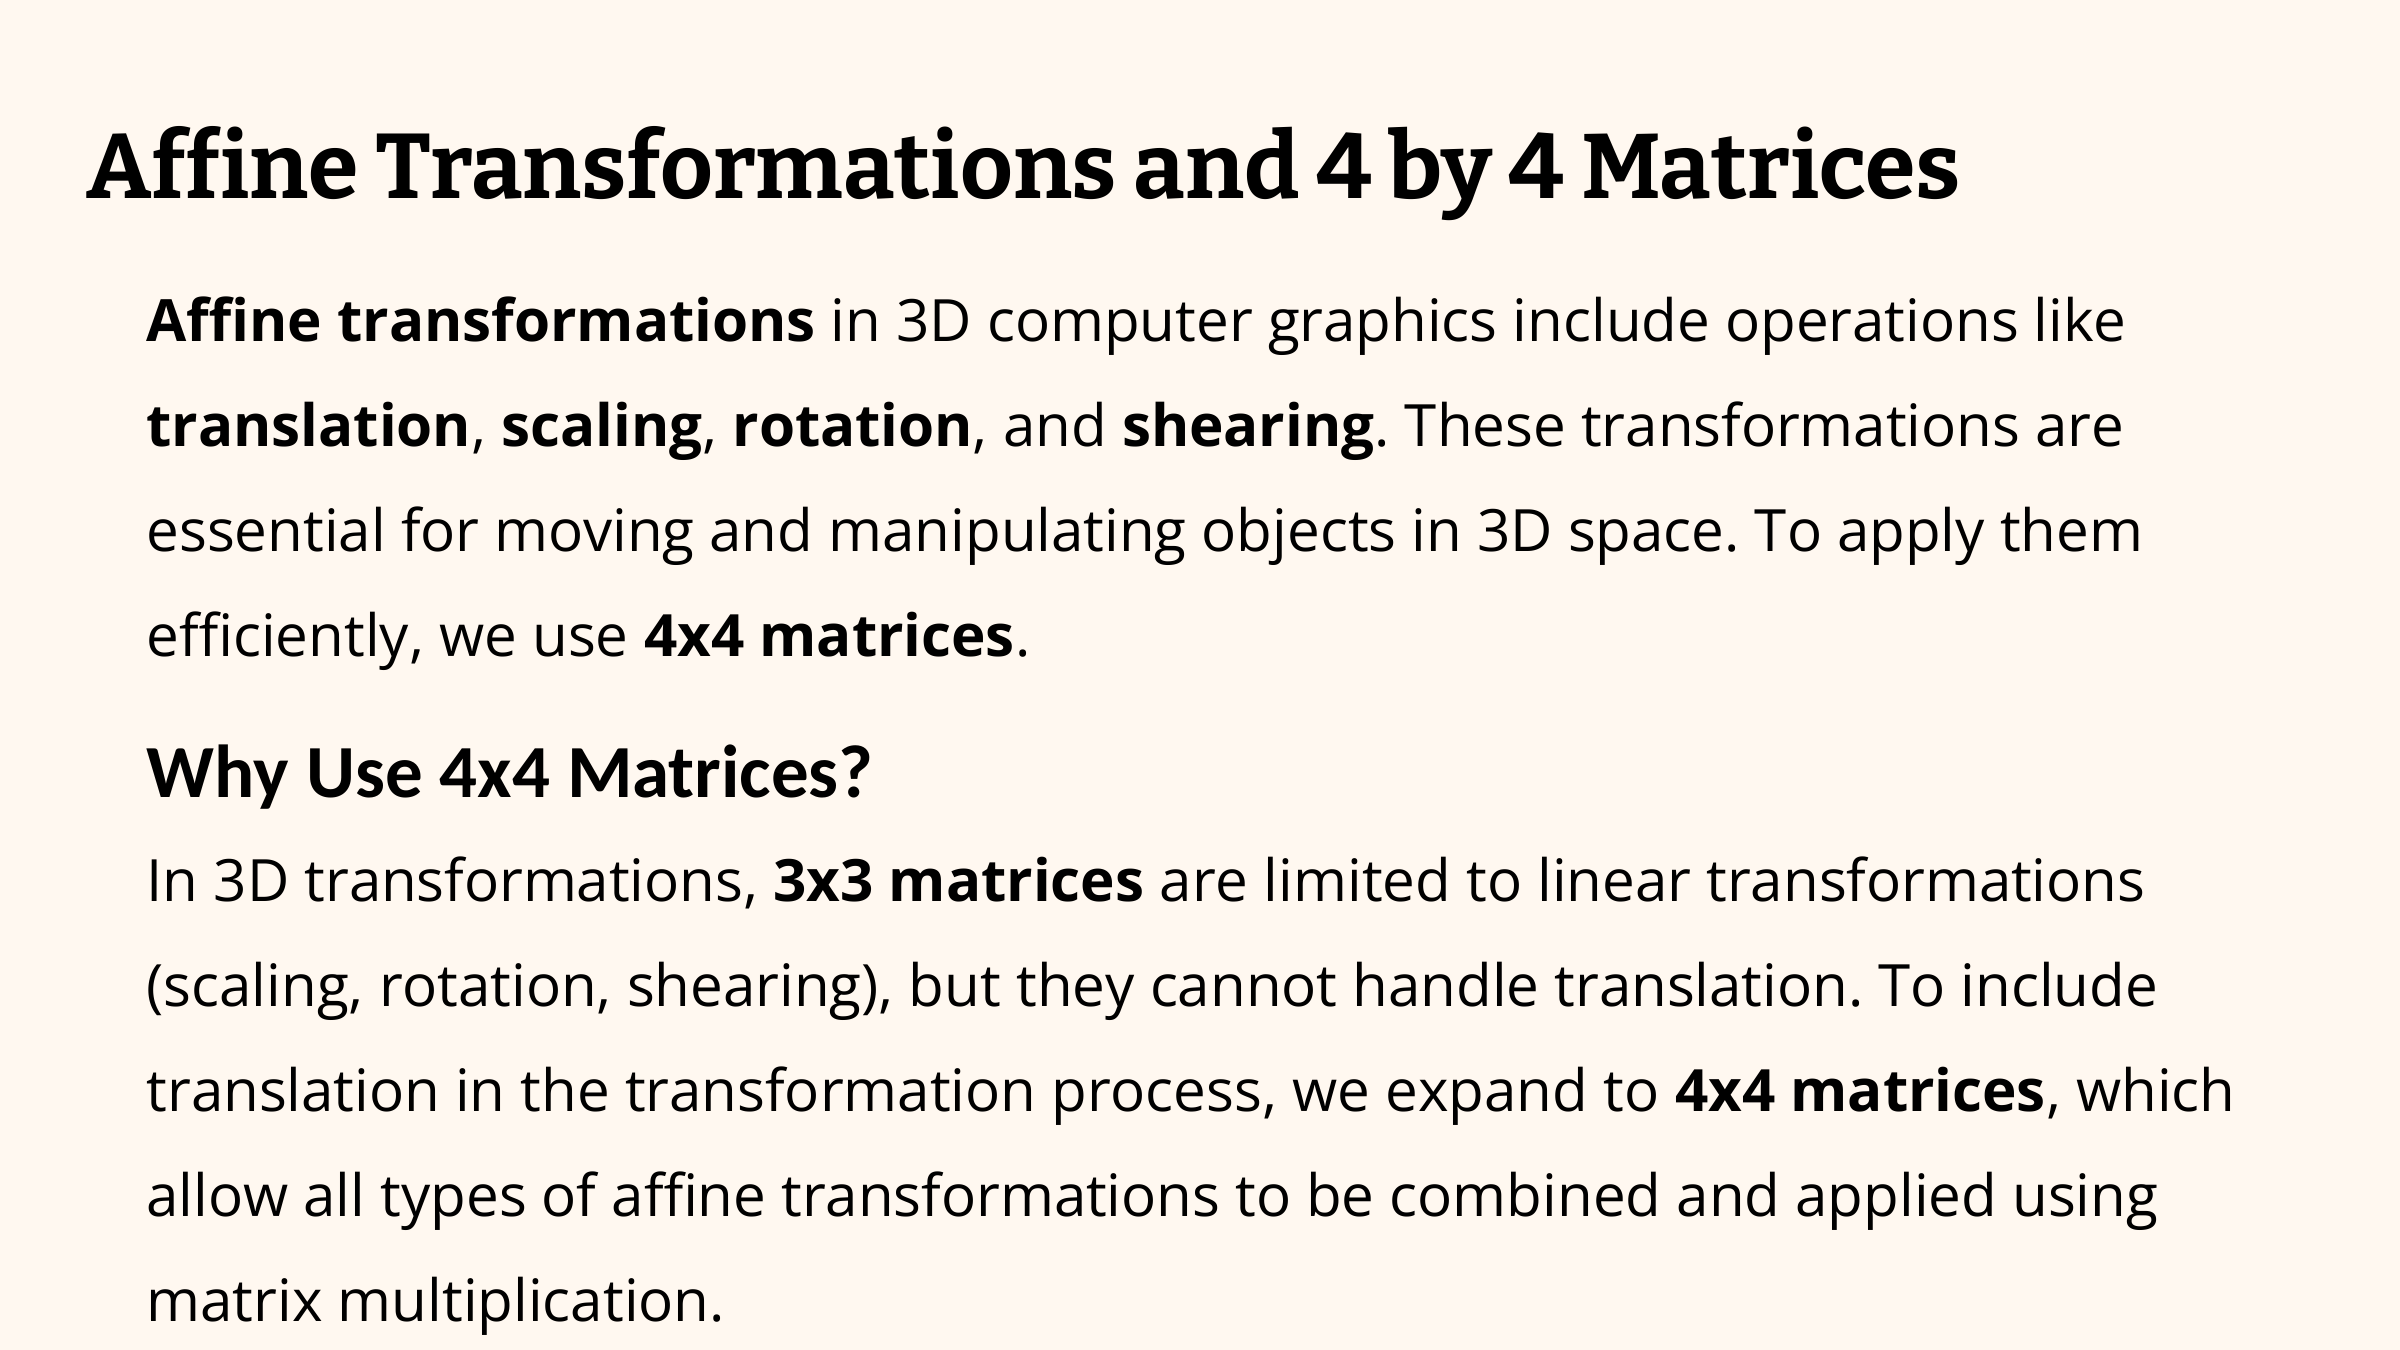

Affine Transformations and 4 by 4 Matrices
Affine transformations in 3D computer graphics include operations like translation, scaling, rotation, and shearing. These transformations are essential for moving and manipulating objects in 3D space. To apply them efficiently, we use 4x4 matrices.
Why Use 4x4 Matrices?
In 3D transformations, 3x3 matrices are limited to linear transformations (scaling, rotation, shearing), but they cannot handle translation. To include translation in the transformation process, we expand to 4x4 matrices, which allow all types of affine transformations to be combined and applied using matrix multiplication.